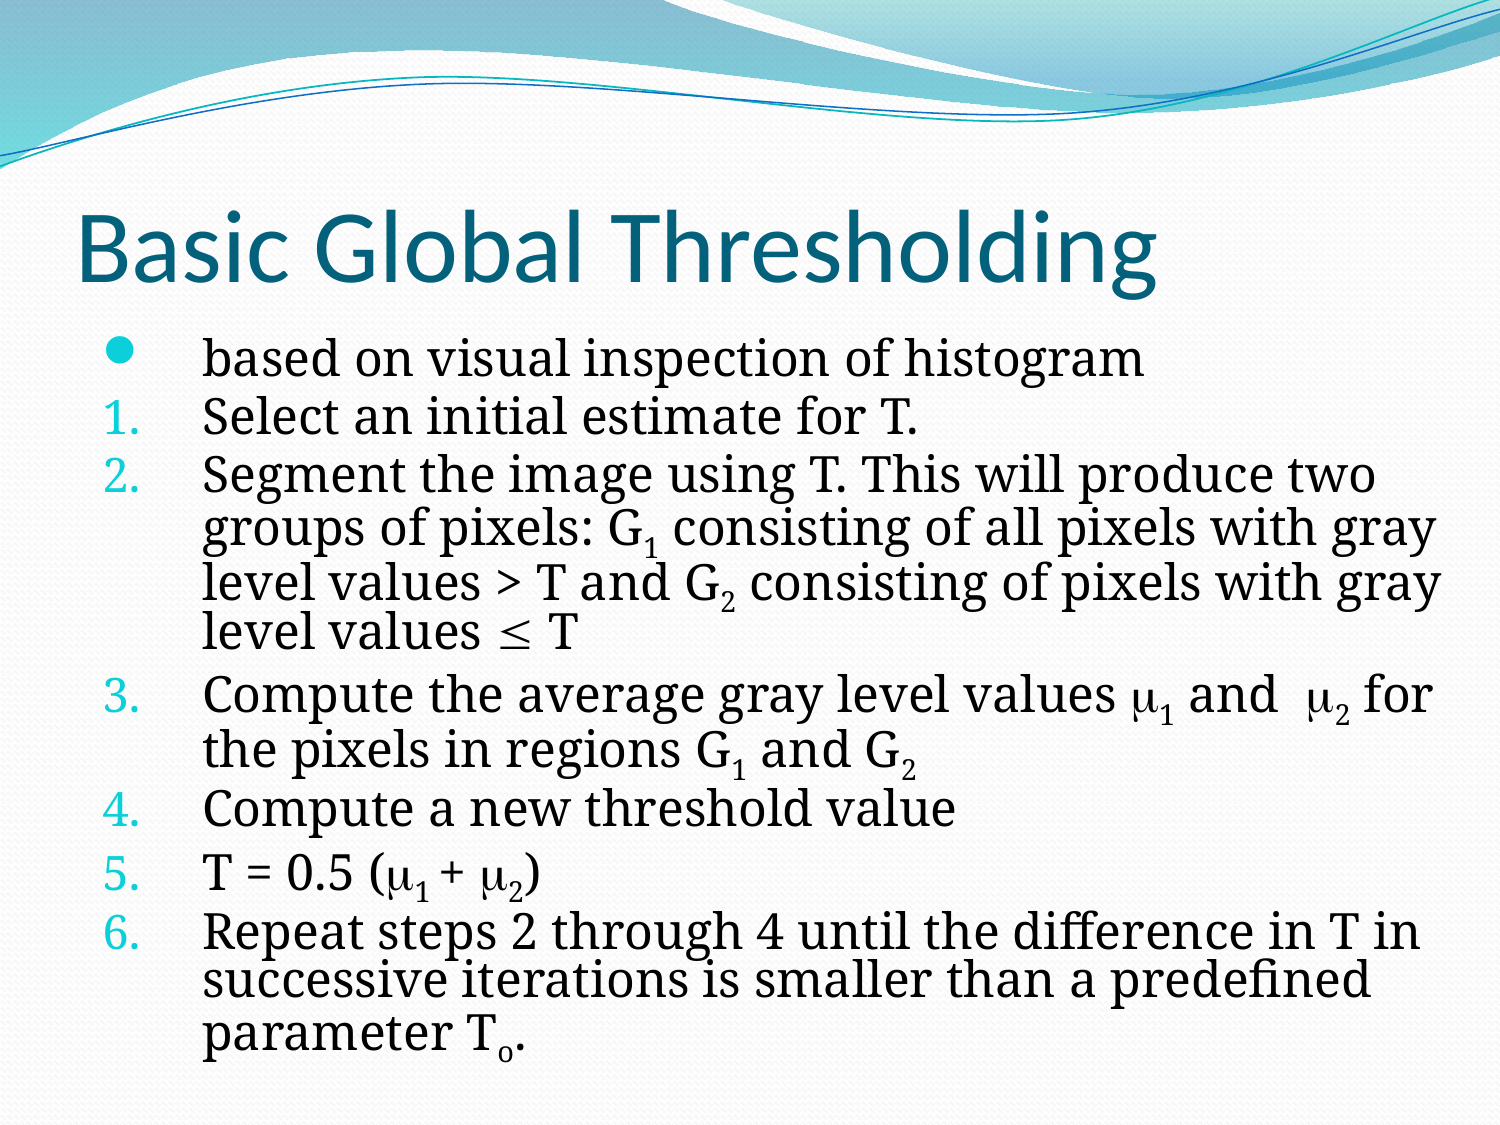

# Basic Global Thresholding
based on visual inspection of histogram
Select an initial estimate for T.
Segment the image using T. This will produce two groups of pixels: G1 consisting of all pixels with gray level values > T and G2 consisting of pixels with gray level values ≤ T
Compute the average gray level values μ1 and  μ2 for the pixels in regions G1 and G2
Compute a new threshold value
T = 0.5 (μ1 + μ2)
Repeat steps 2 through 4 until the difference in T in successive iterations is smaller than a predefined parameter To.